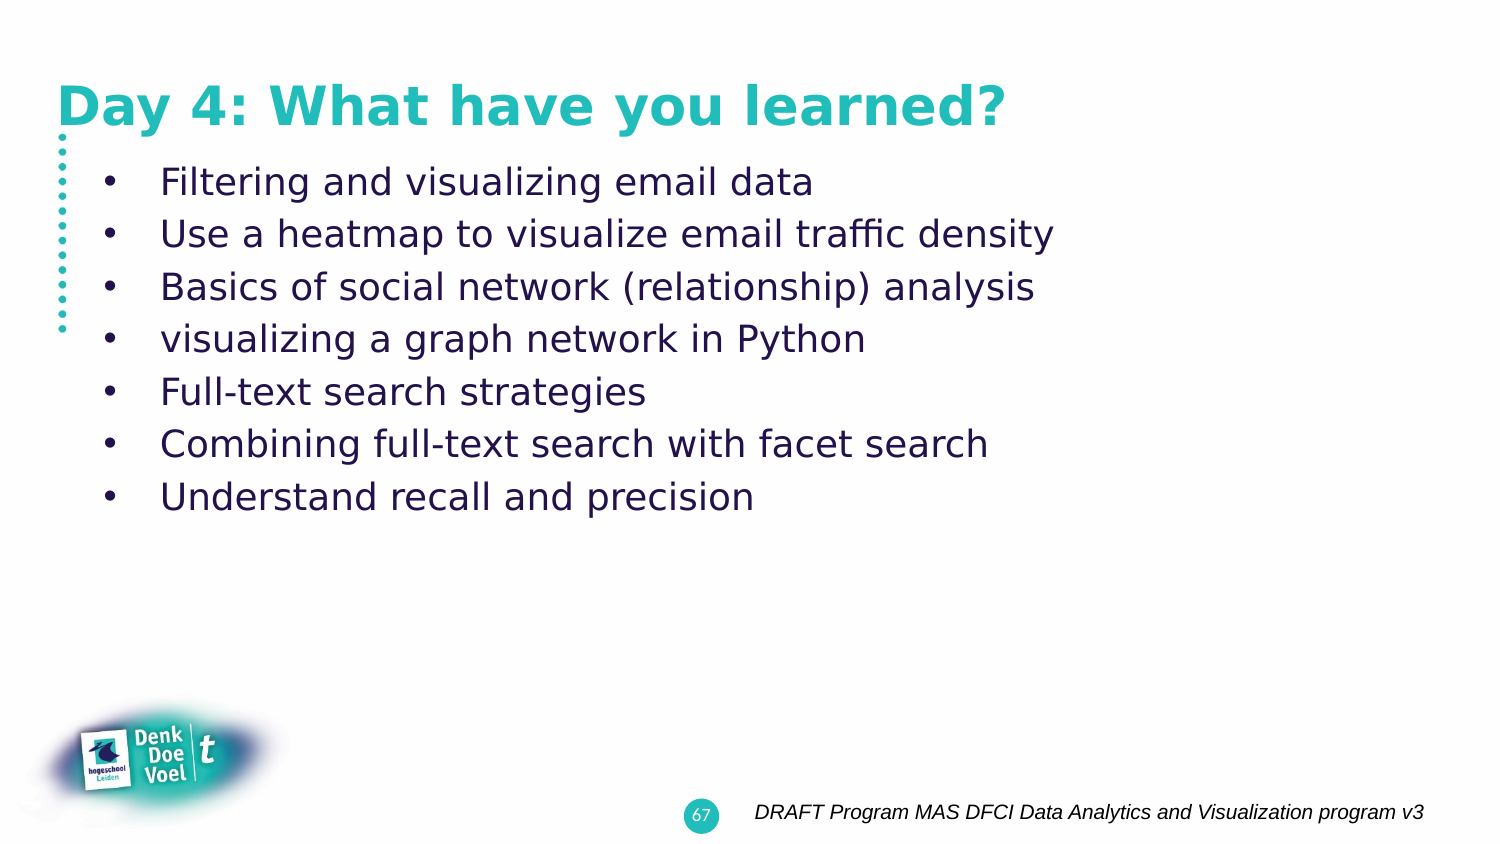

# Day 4: What have you learned?
Filtering and visualizing email data
Use a heatmap to visualize email traffic density
Basics of social network (relationship) analysis
visualizing a graph network in Python
Full-text search strategies
Combining full-text search with facet search
Understand recall and precision

DRAFT Program MAS DFCI Data Analytics and Visualization program v3